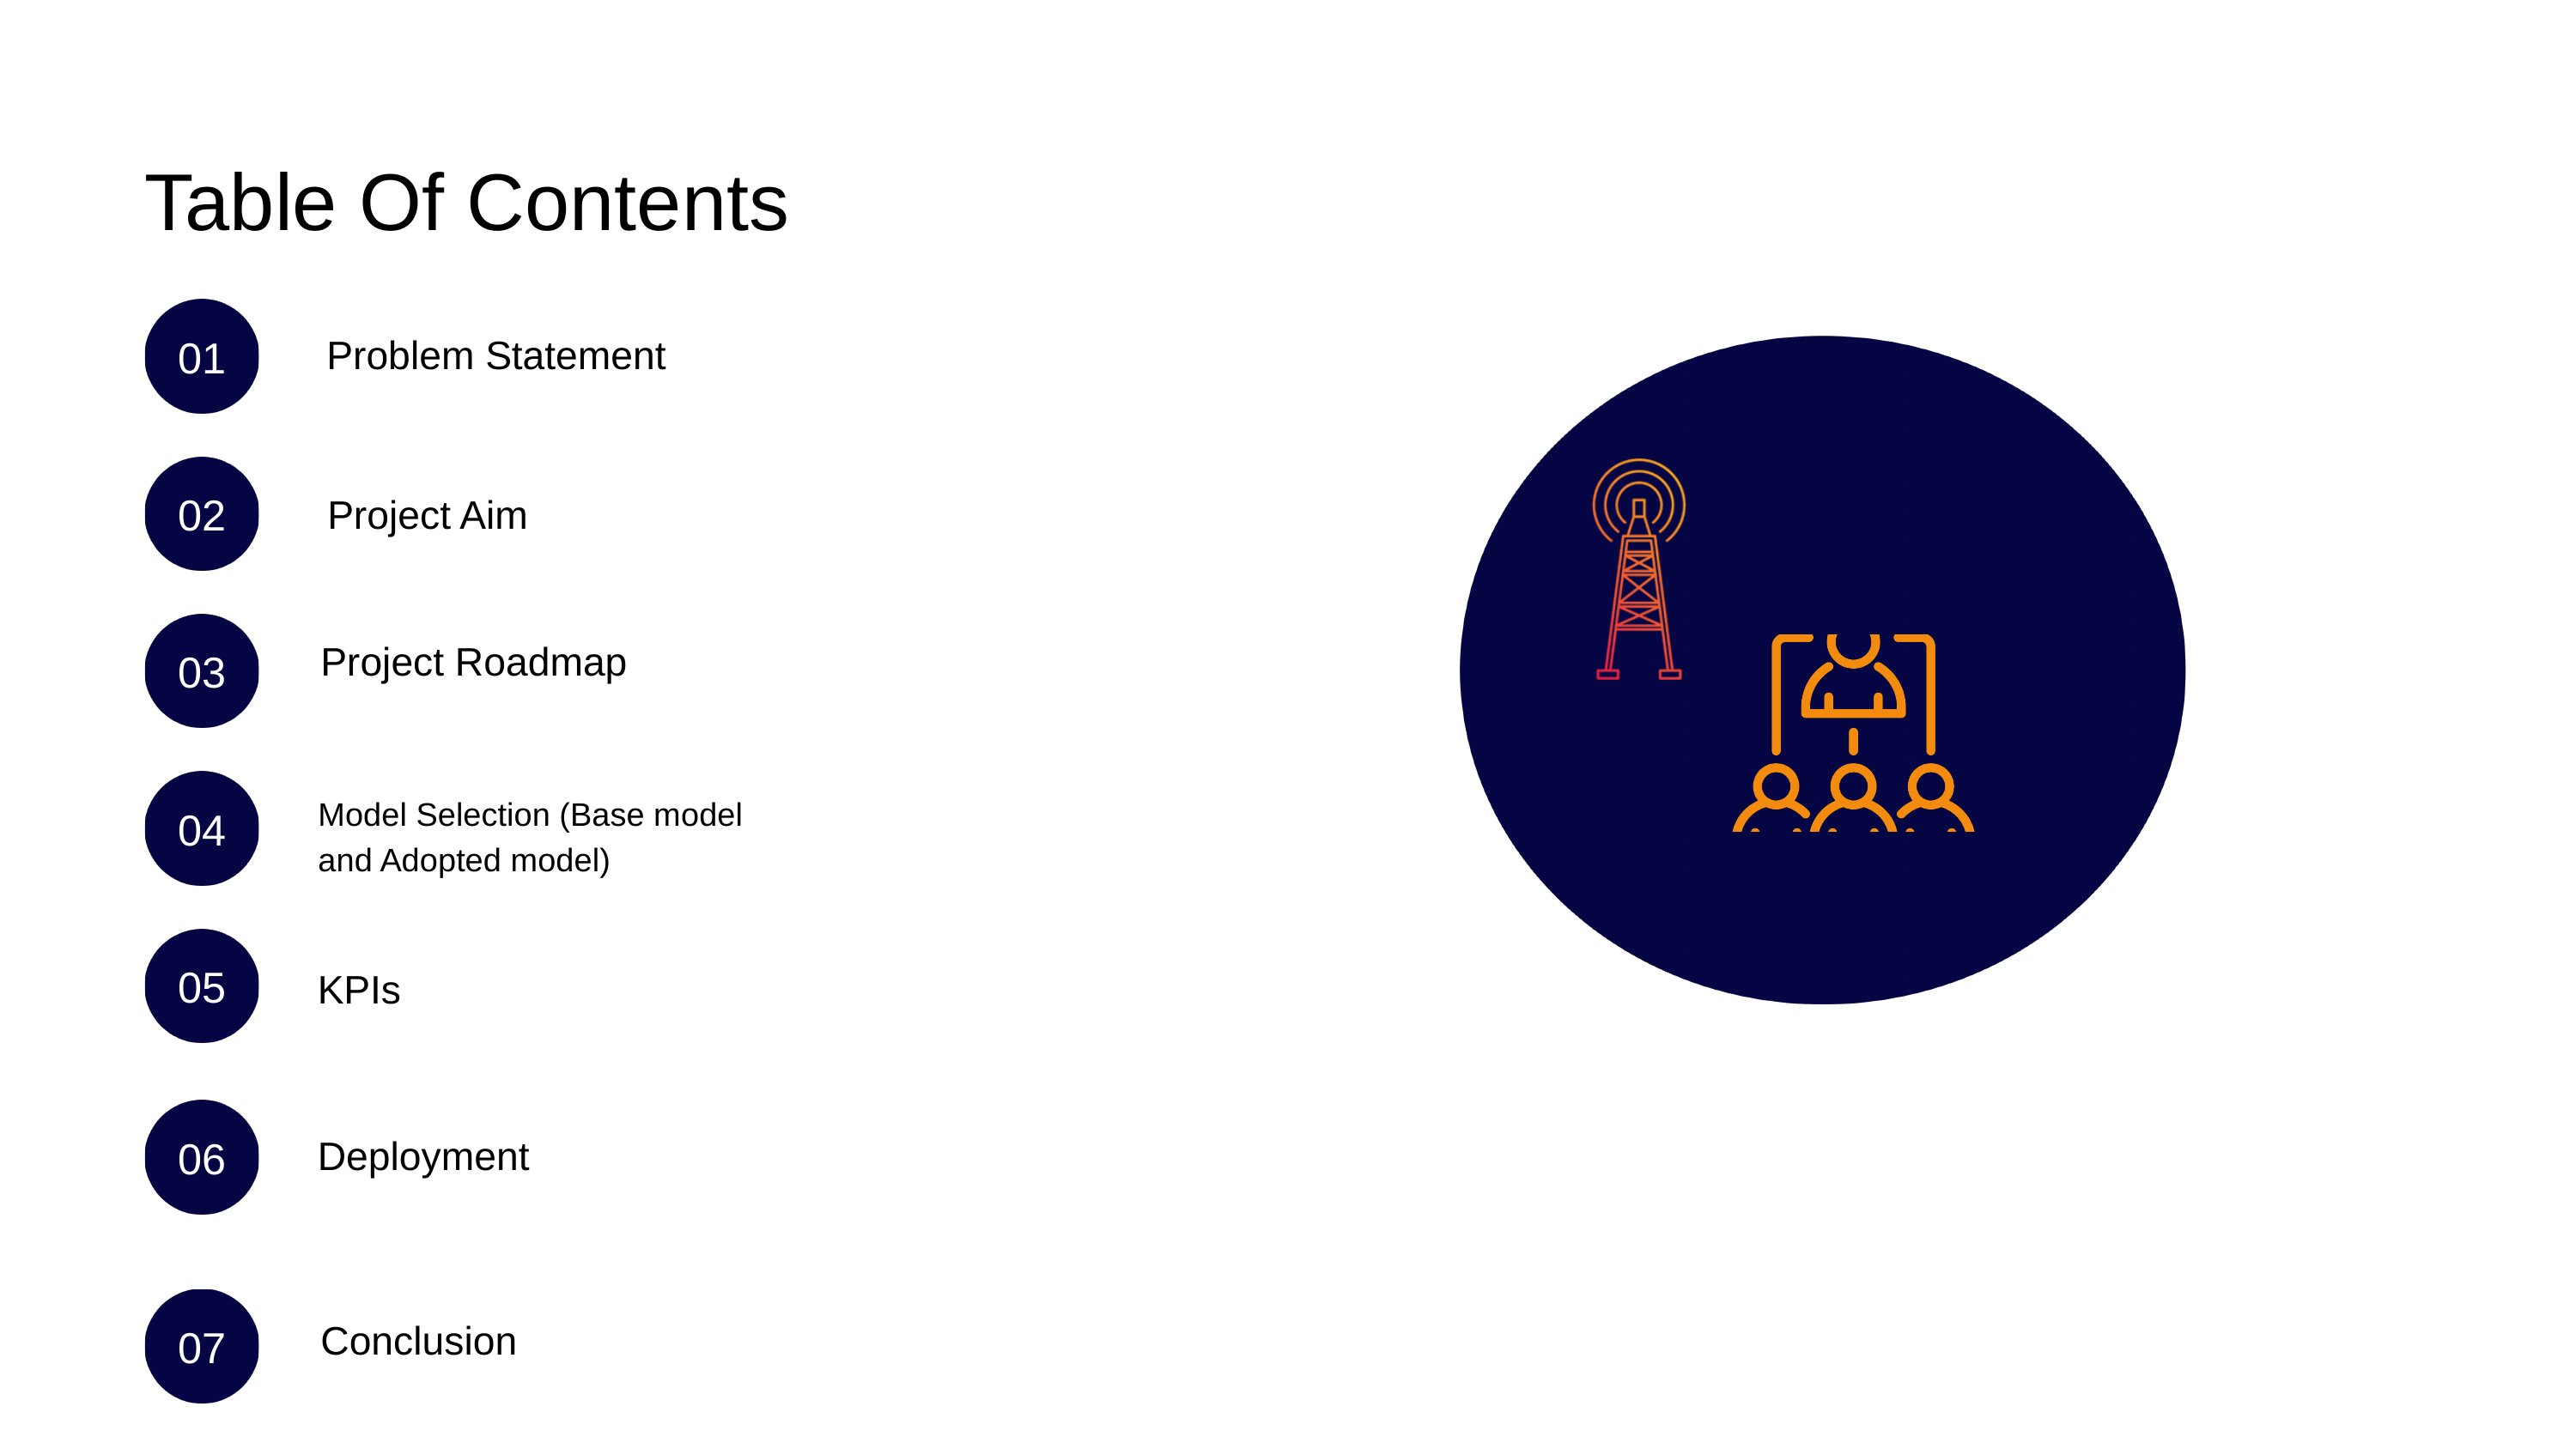

Table Of Contents

Problem Statement
01

Project Aim
02

Project Roadmap

03

Model Selection (Base model and Adopted model)
04

KPIs
05

10
Deployment
06

Conclusion
07